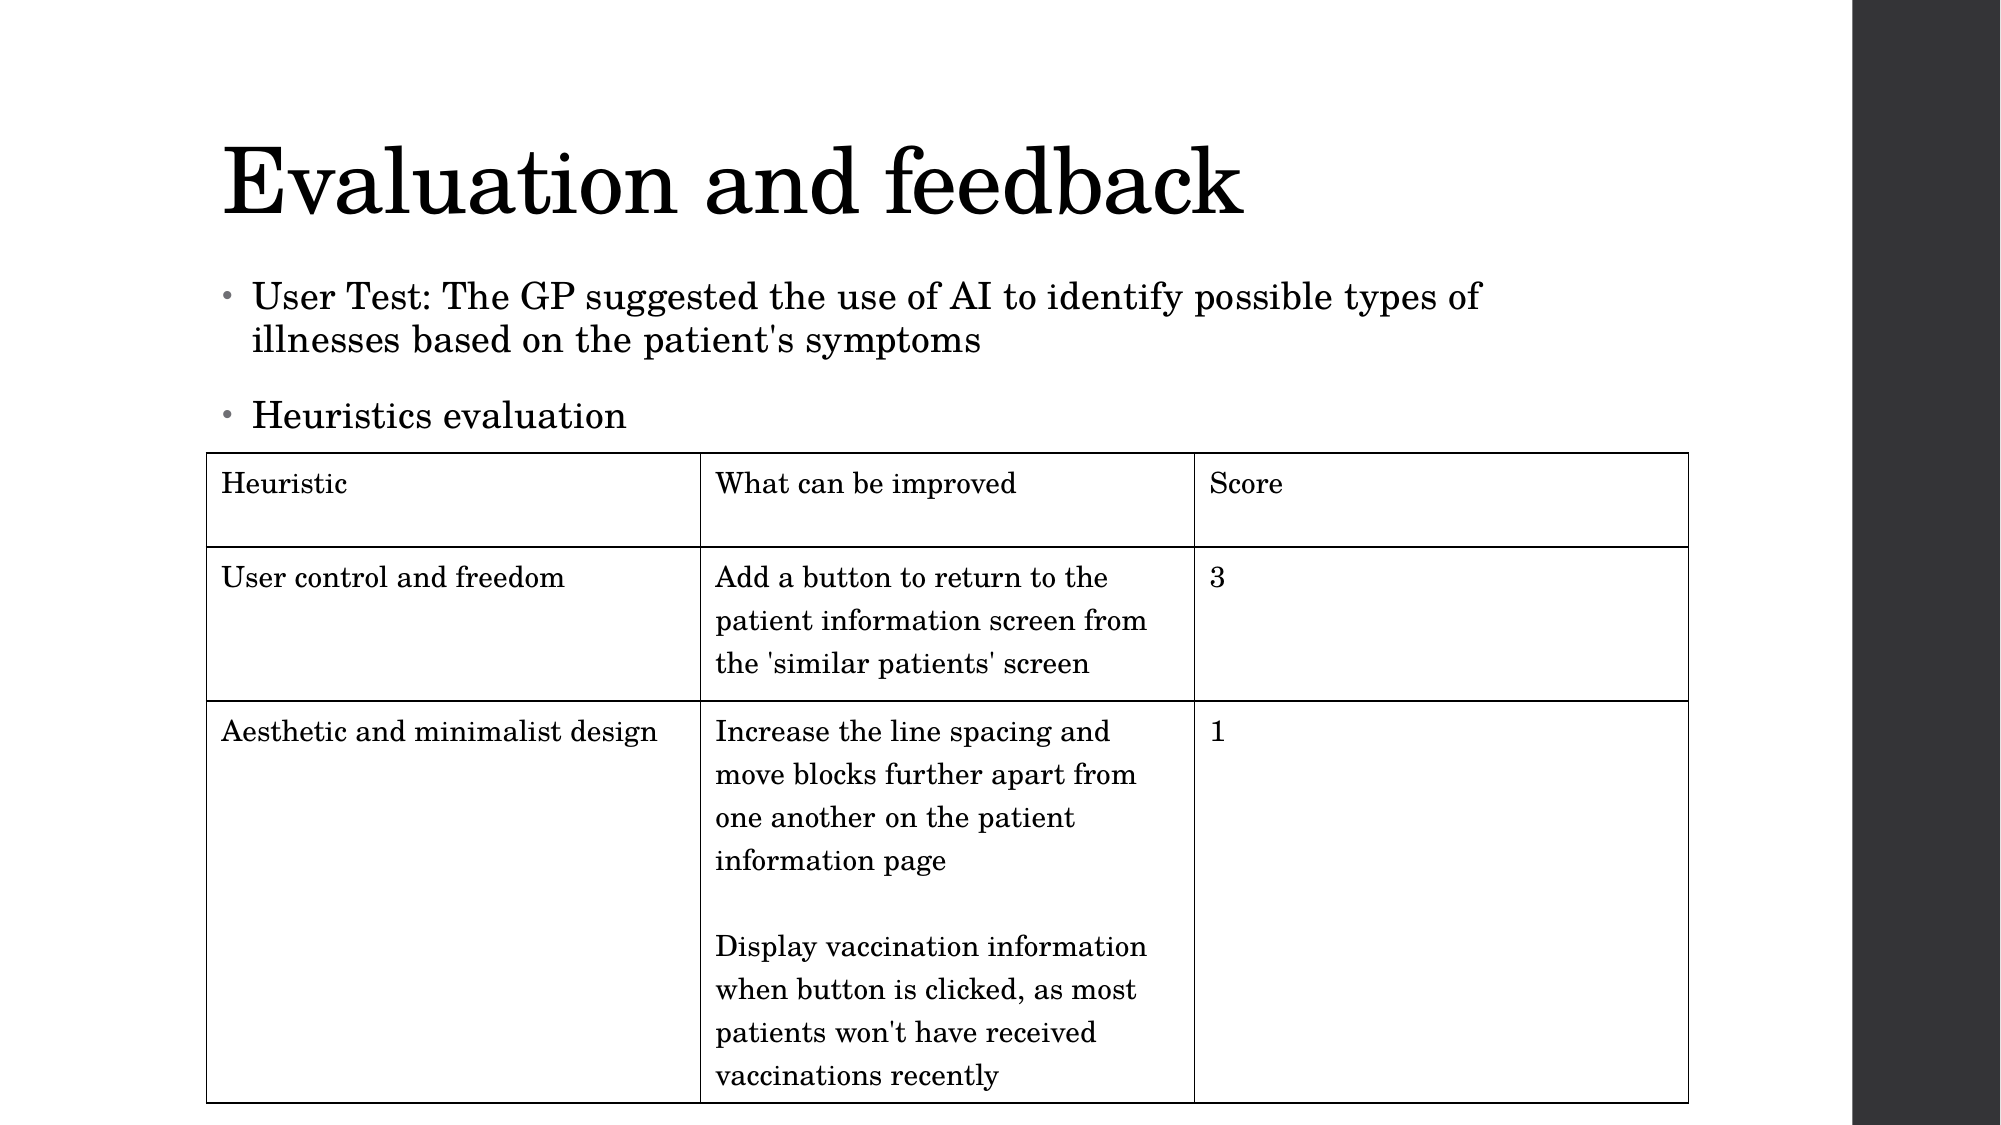

# Evaluation and feedback
User Test: The GP suggested the use of AI to identify possible types of illnesses based on the patient's symptoms
Heuristics evaluation
| Heuristic | What can be improved | Score |
| --- | --- | --- |
| User control and freedom | Add a button to return to the patient information screen from the 'similar patients' screen | 3 |
| Aesthetic and minimalist design | Increase the line spacing and move blocks further apart from one another on the patient information page Display vaccination information when button is clicked, as most patients won't have received vaccinations recently | 1 |